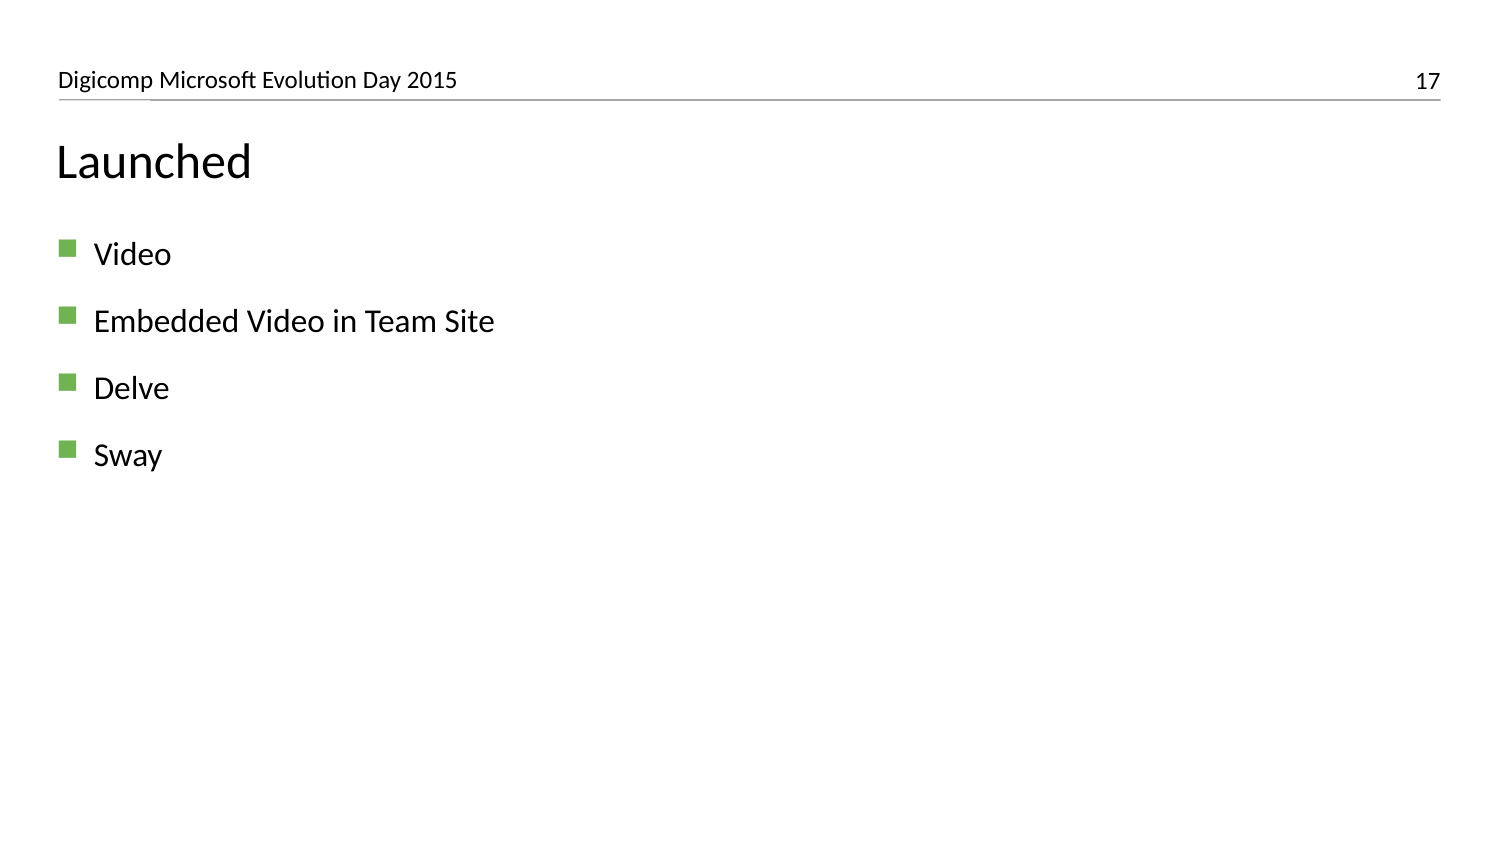

# Launched
Video
Embedded Video in Team Site
Delve
Sway